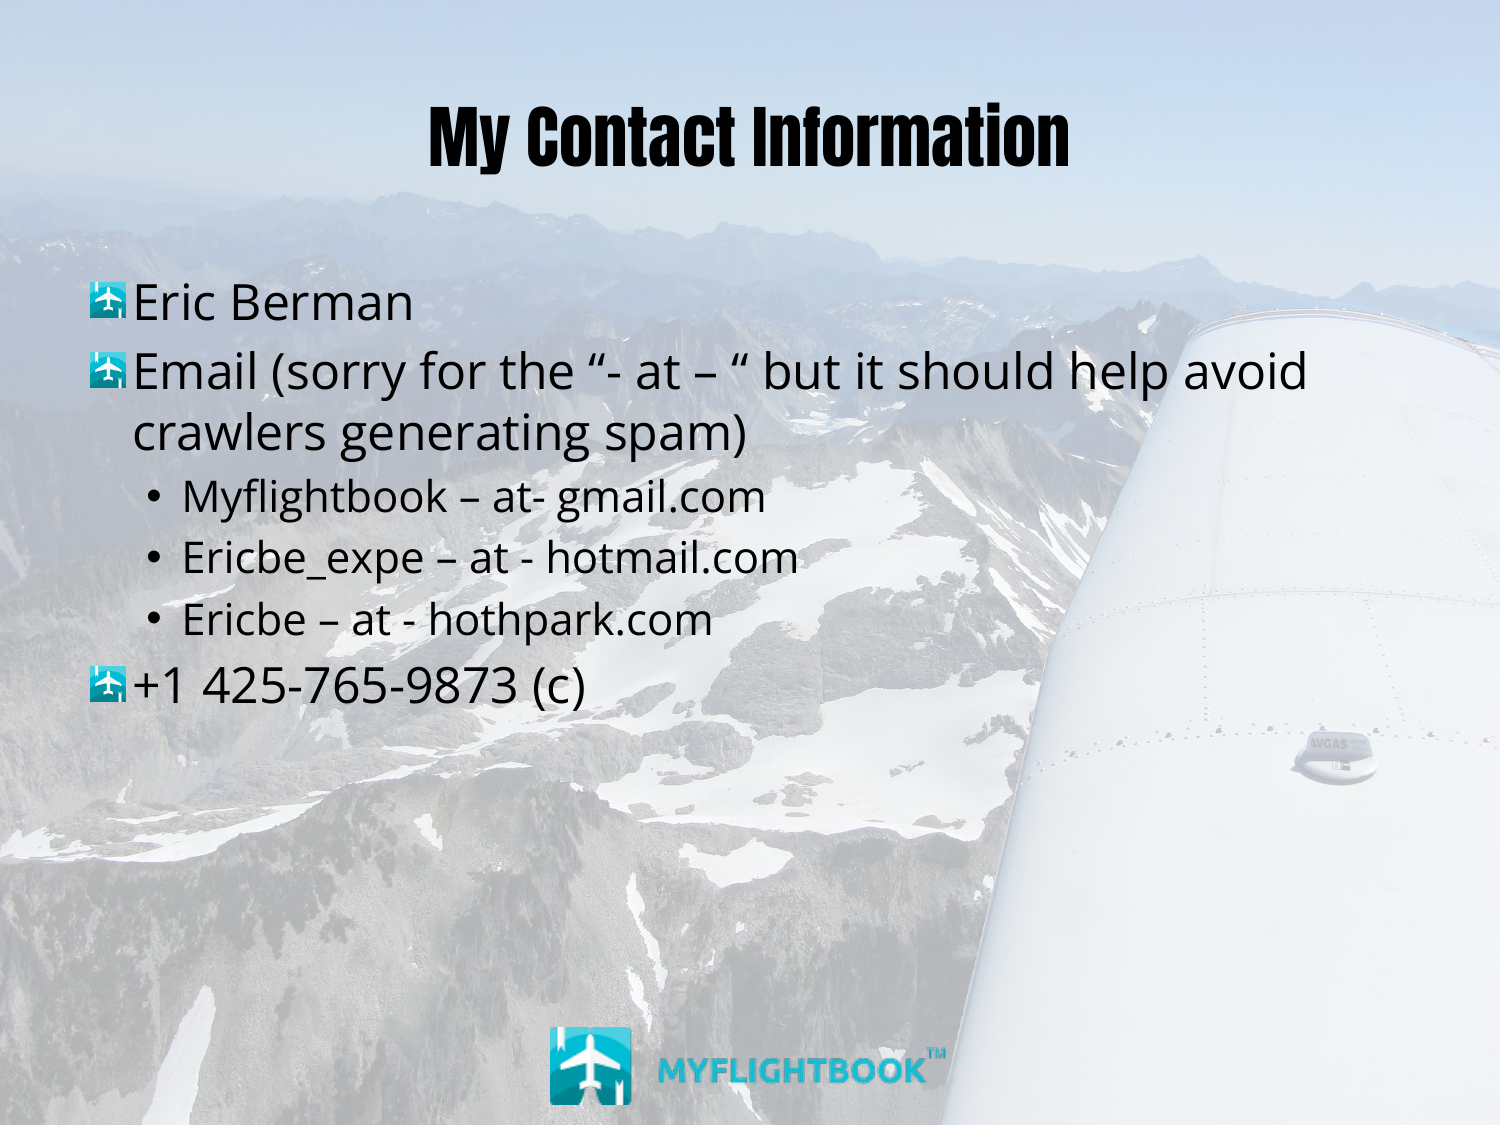

# My Contact Information
Eric Berman
Email (sorry for the “- at – “ but it should help avoid crawlers generating spam)
Myflightbook – at- gmail.com
Ericbe_expe – at - hotmail.com
Ericbe – at - hothpark.com
+1 425-765-9873 (c)